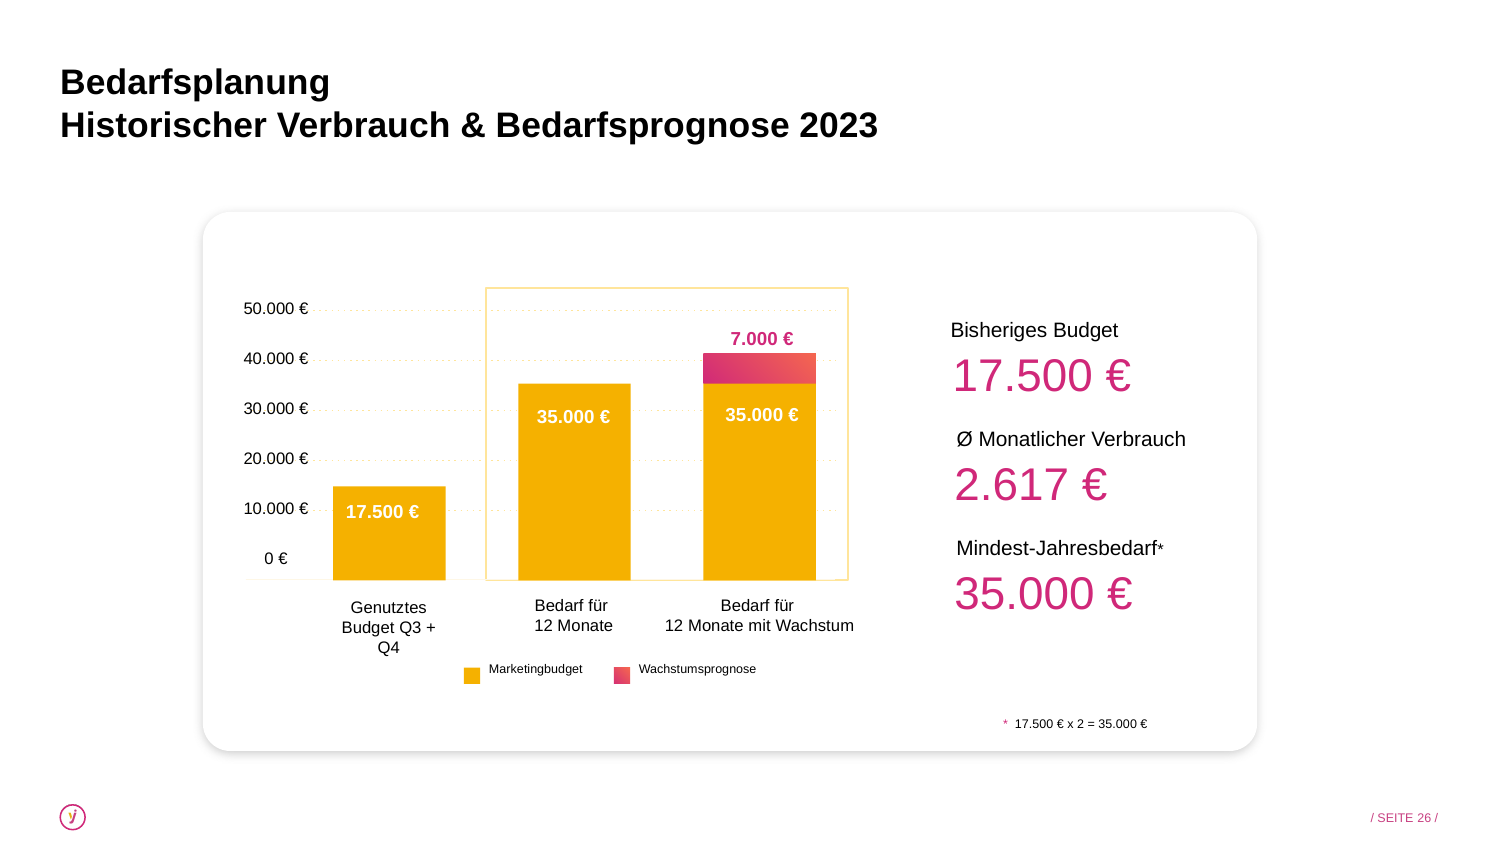

# Bedarfsplanung Historischer Verbrauch & Bedarfsprognose 2023

50.000 €

Bisheriges Budget
7.000 €
17.500 €
40.000 €

30.000 €
35.000 €
35.000 €
Ø Monatlicher Verbrauch
2.617 €
20.000 €

10.000 €
17.500 €
Mindest-Jahresbedarf*
0 €
35.000 €
Bedarf für
12 Monate
Bedarf für
12 Monate mit Wachstum
Genutztes Budget Q3 + Q4
Marketingbudget
Wachstumsprognose

*  17.500 € x 2 = 35.000 €